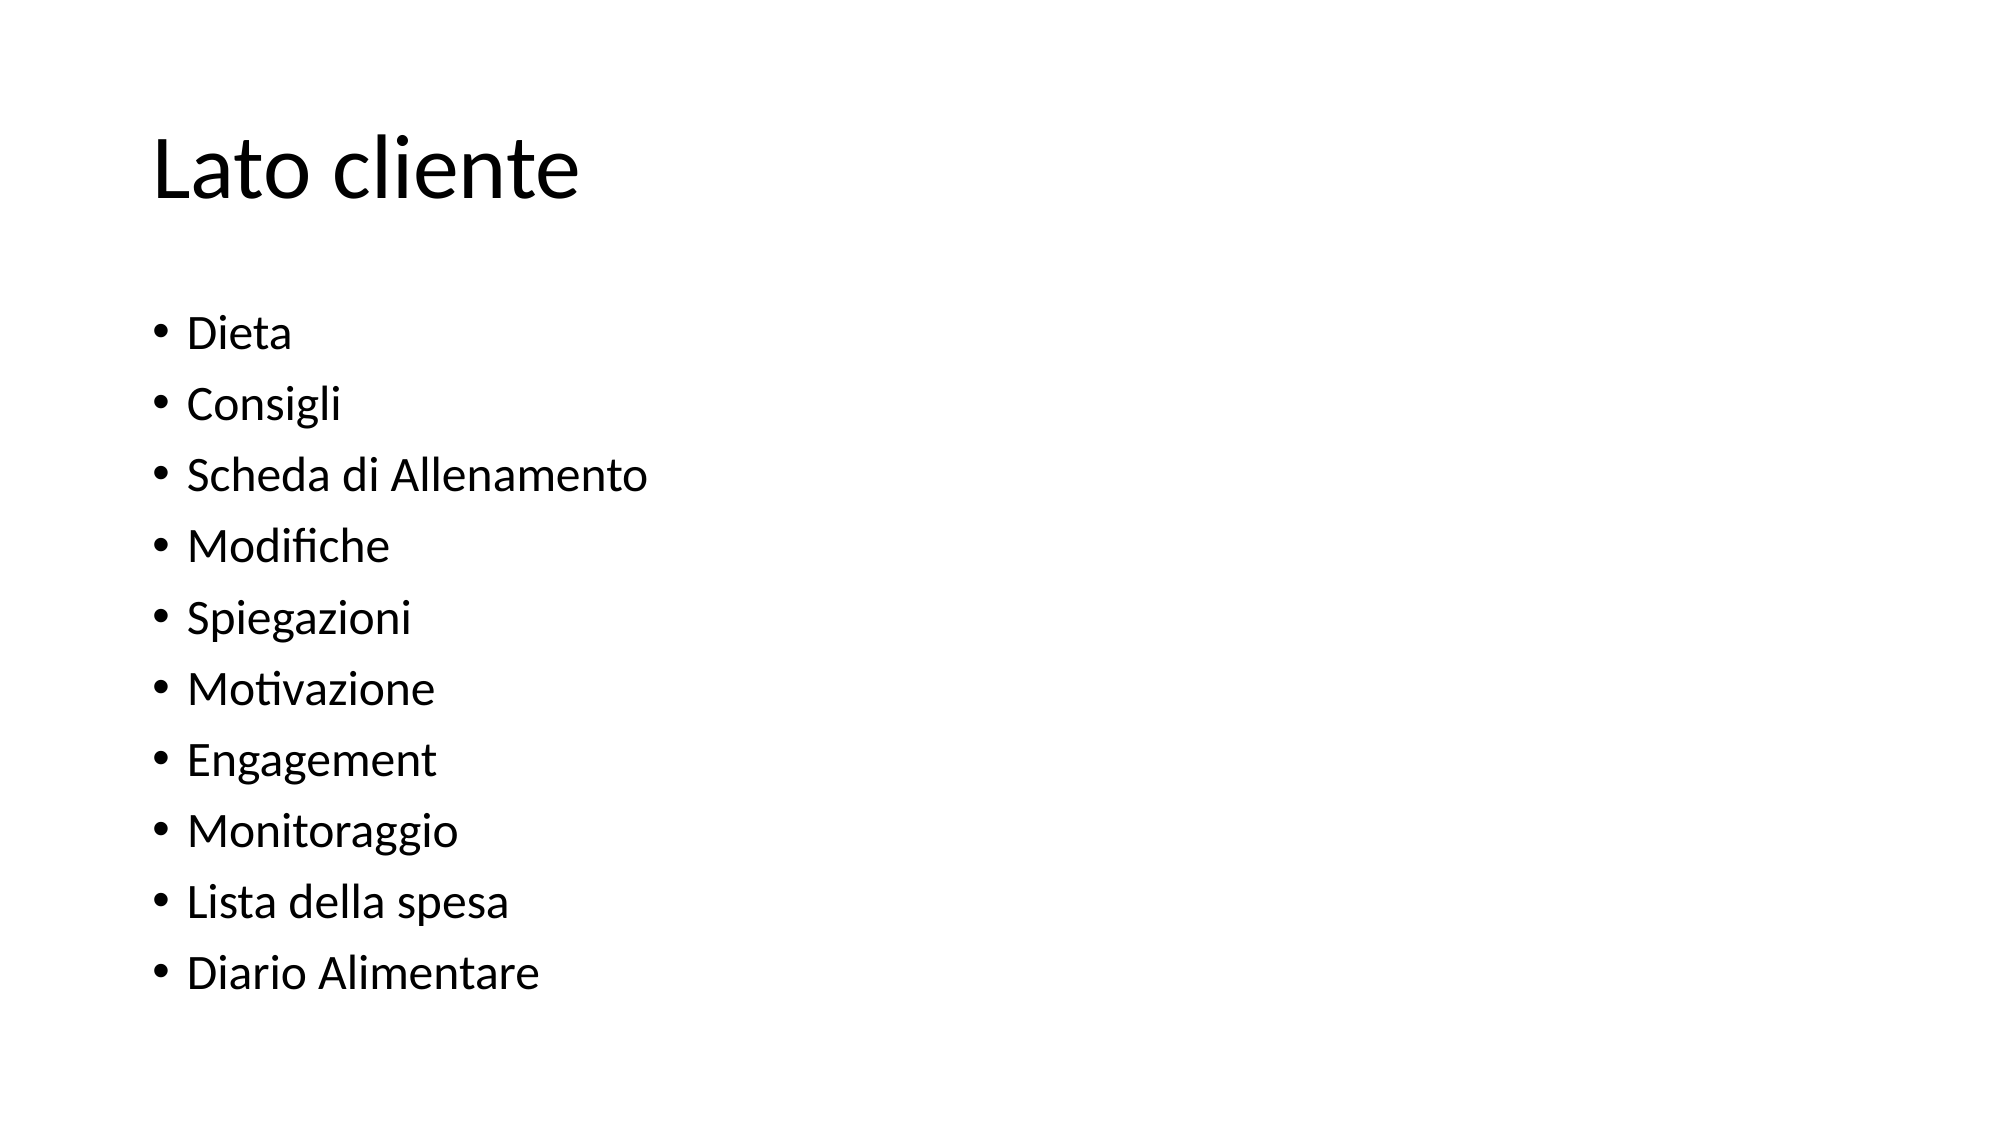

# Lato cliente
Dieta
Consigli
Scheda di Allenamento
Modifiche
Spiegazioni
Motivazione
Engagement
Monitoraggio
Lista della spesa
Diario Alimentare